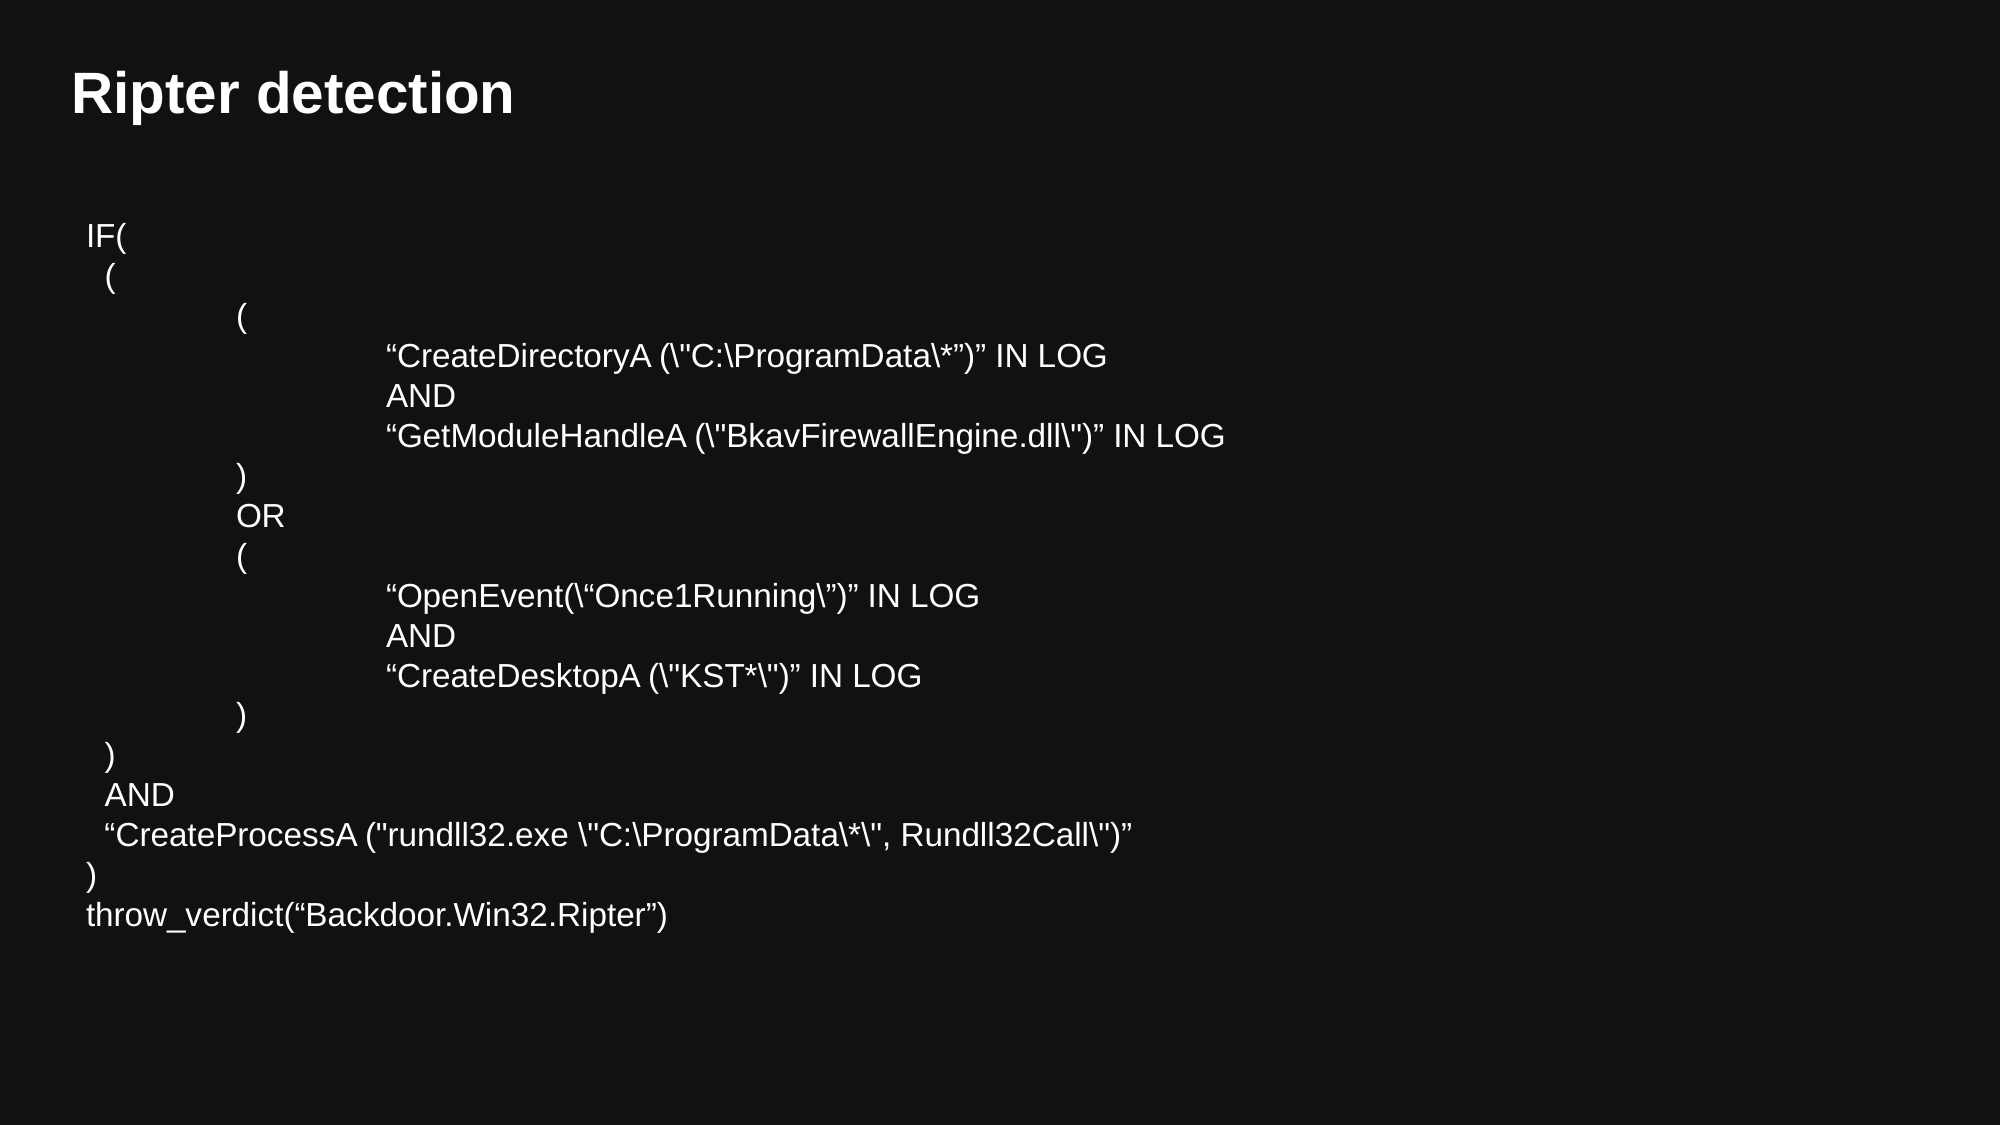

# Ripter detection
IF(
  (
  	(
		“CreateDirectoryA (\"C:\ProgramData\*”)” IN LOG
  		AND
  		“GetModuleHandleA (\"BkavFirewallEngine.dll\")” IN LOG
	)
  	OR
  	(
		“OpenEvent(\“Once1Running\”)” IN LOG
 	 	AND
		“CreateDesktopA (\"KST*\")” IN LOG
	)
  )
  AND
  “CreateProcessA ("rundll32.exe \"C:\ProgramData\*\", Rundll32Call\")”
)
throw_verdict(“Backdoor.Win32.Ripter”)
32